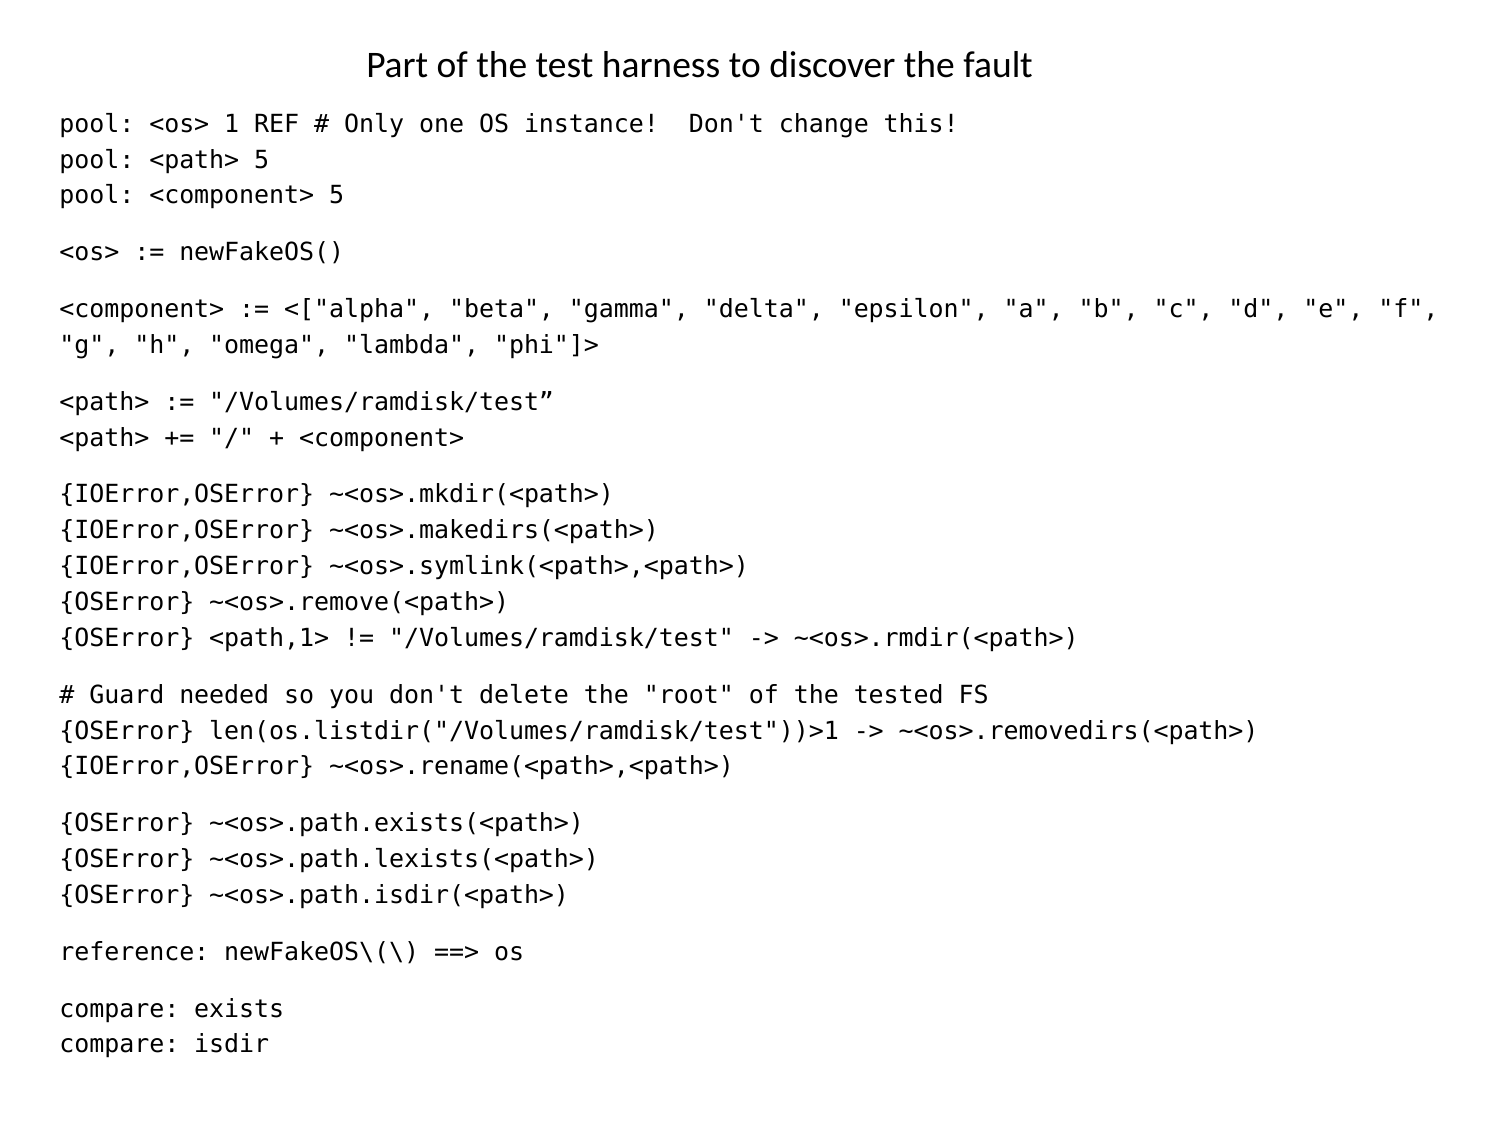

Part of the test harness to discover the fault
pool: <os> 1 REF # Only one OS instance!  Don't change this!
pool: <path> 5
pool: <component> 5
<os> := newFakeOS()
<component> := <["alpha", "beta", "gamma", "delta", "epsilon", "a", "b", "c", "d", "e", "f", "g", "h", "omega", "lambda", "phi"]>
<path> := "/Volumes/ramdisk/test”
<path> += "/" + <component>
{IOError,OSError} ~<os>.mkdir(<path>)
{IOError,OSError} ~<os>.makedirs(<path>)
{IOError,OSError} ~<os>.symlink(<path>,<path>)
{OSError} ~<os>.remove(<path>)
{OSError} <path,1> != "/Volumes/ramdisk/test" -> ~<os>.rmdir(<path>)
# Guard needed so you don't delete the "root" of the tested FS {OSError} len(os.listdir("/Volumes/ramdisk/test"))>1 -> ~<os>.removedirs(<path>) {IOError,OSError} ~<os>.rename(<path>,<path>)
{OSError} ~<os>.path.exists(<path>)
{OSError} ~<os>.path.lexists(<path>)
{OSError} ~<os>.path.isdir(<path>)
reference: newFakeOS\(\) ==> os
compare: exists
compare: isdir